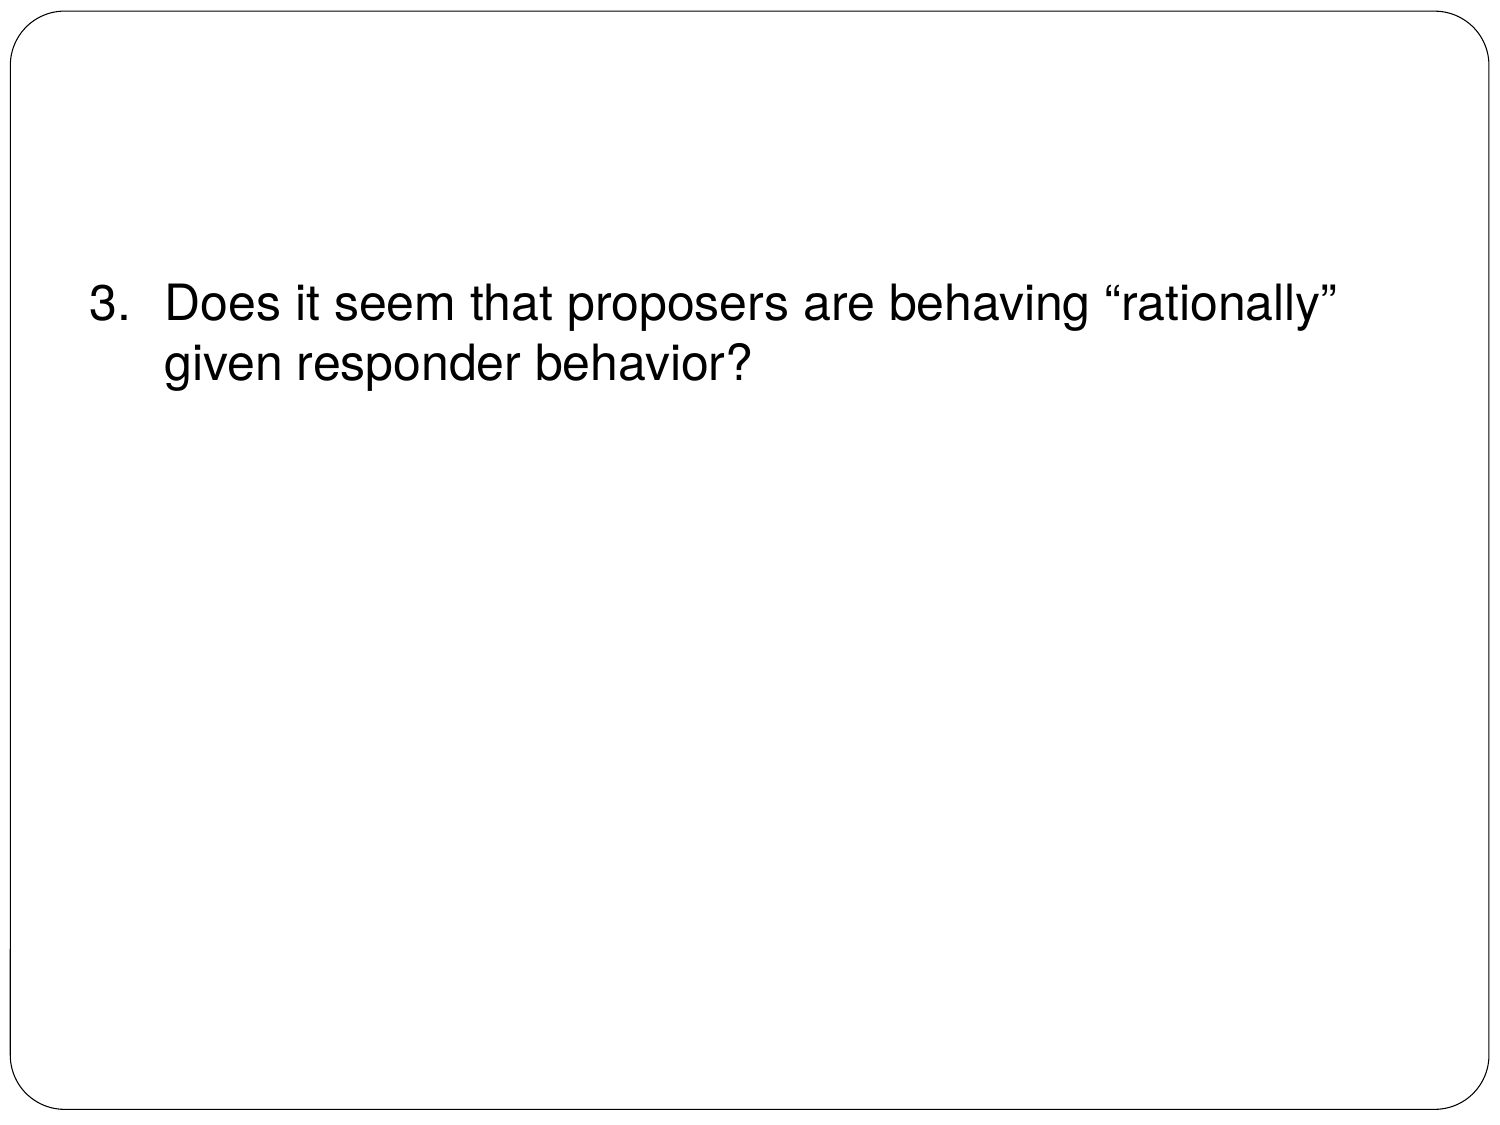

#
Does it seem that proposers are behaving “rationally” given responder behavior?